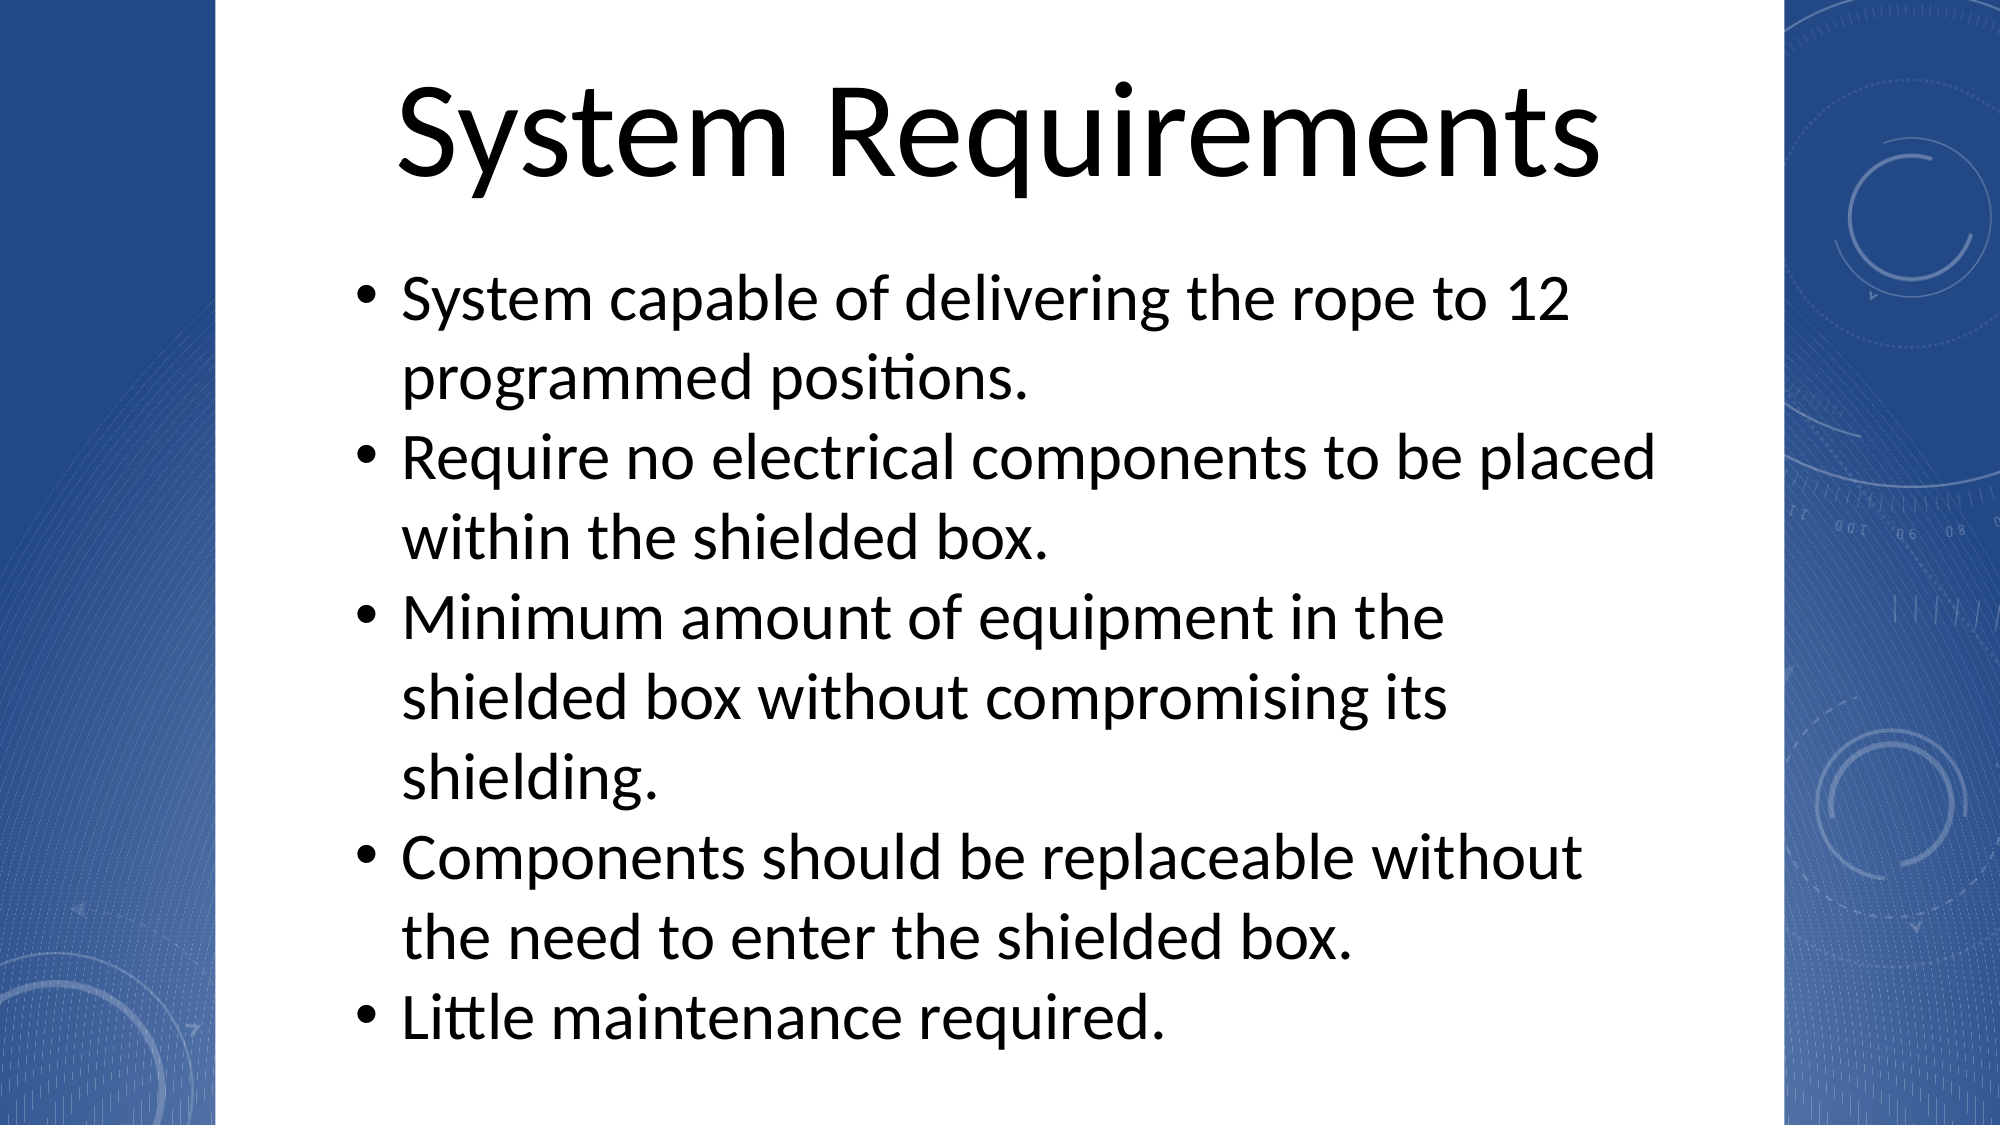

System Requirements
System capable of delivering the rope to 12 programmed positions.
Require no electrical components to be placed within the shielded box.
Minimum amount of equipment in the shielded box without compromising its shielding.
Components should be replaceable without the need to enter the shielded box.
Little maintenance required.